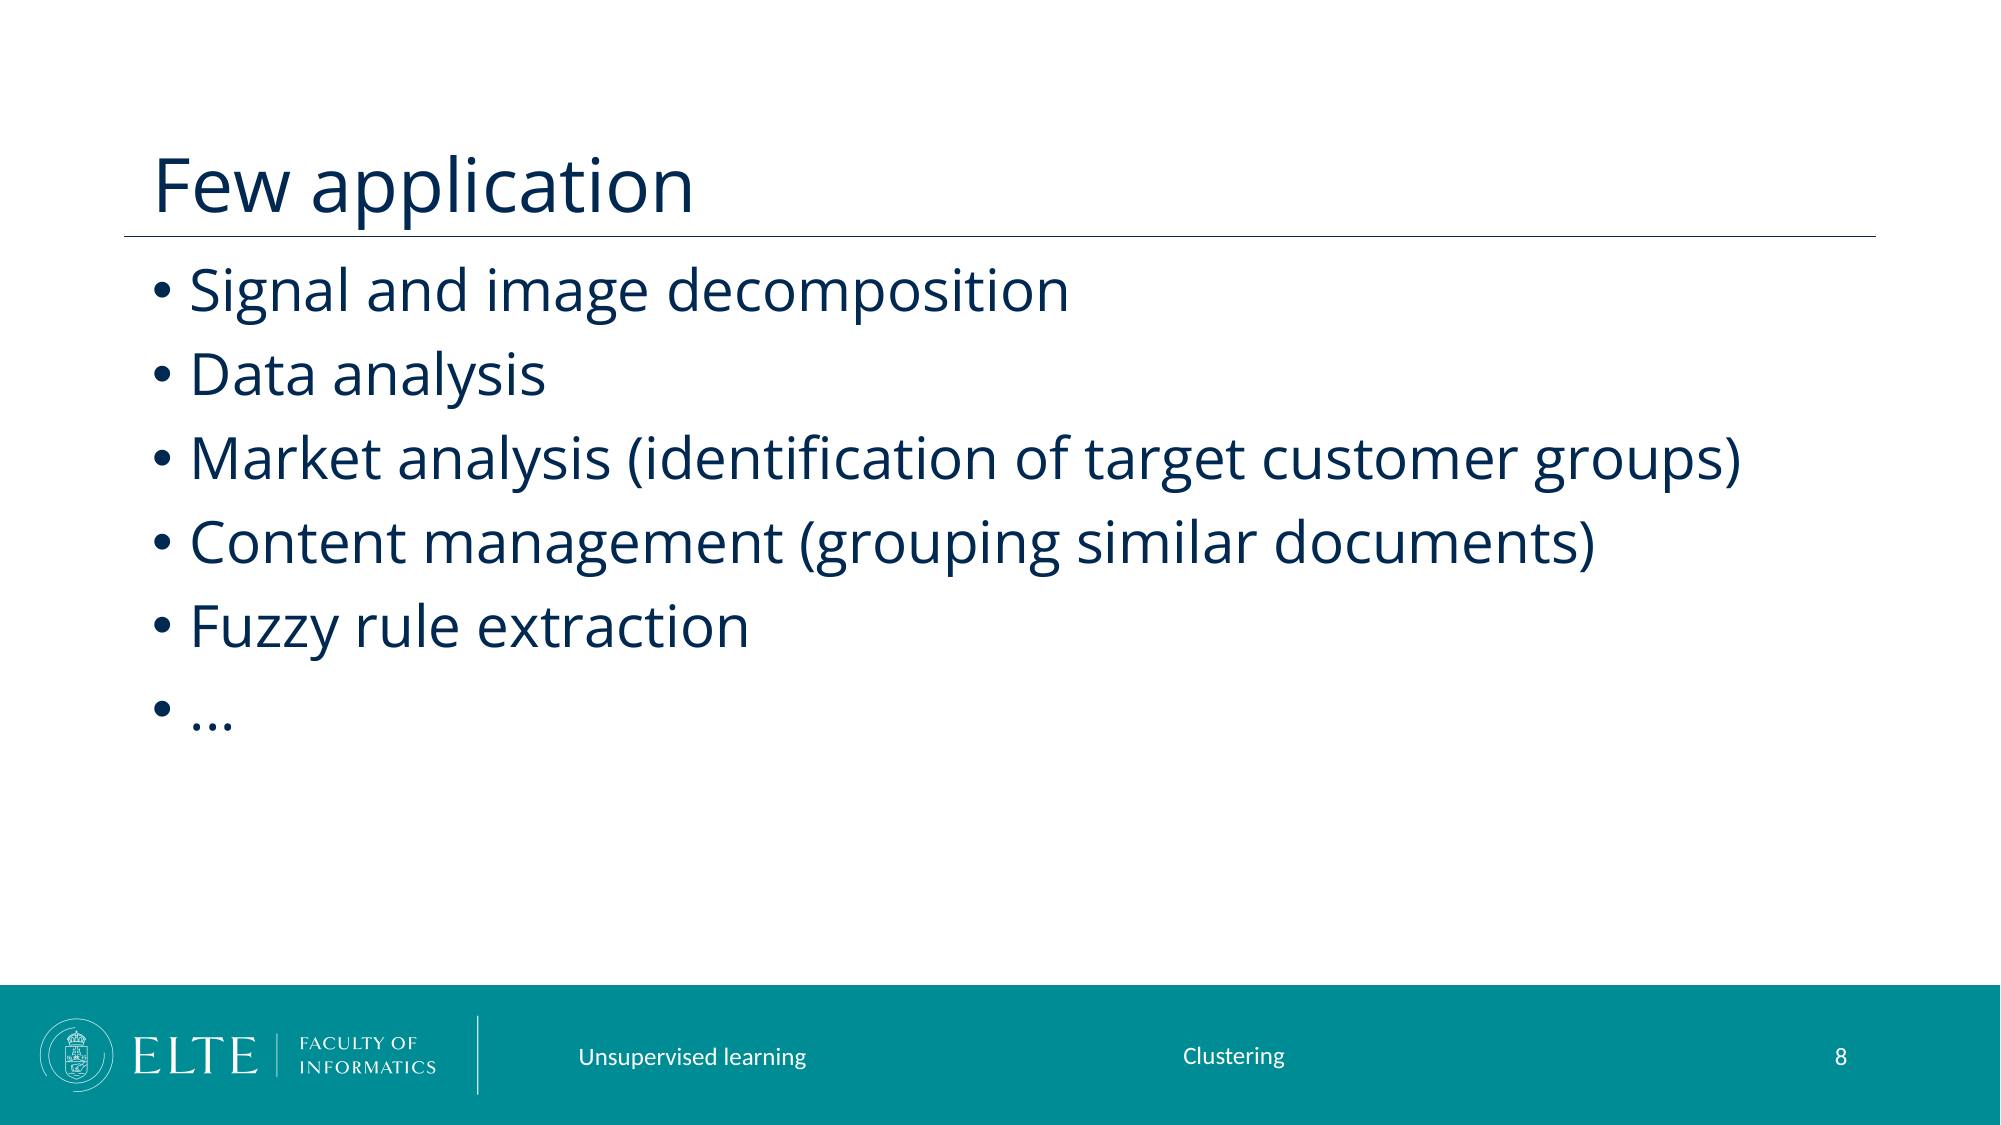

# Few application
Signal and image decomposition
Data analysis
Market analysis (identification of target customer groups)
Content management (grouping similar documents)
Fuzzy rule extraction
...
Clustering
Unsupervised learning
8